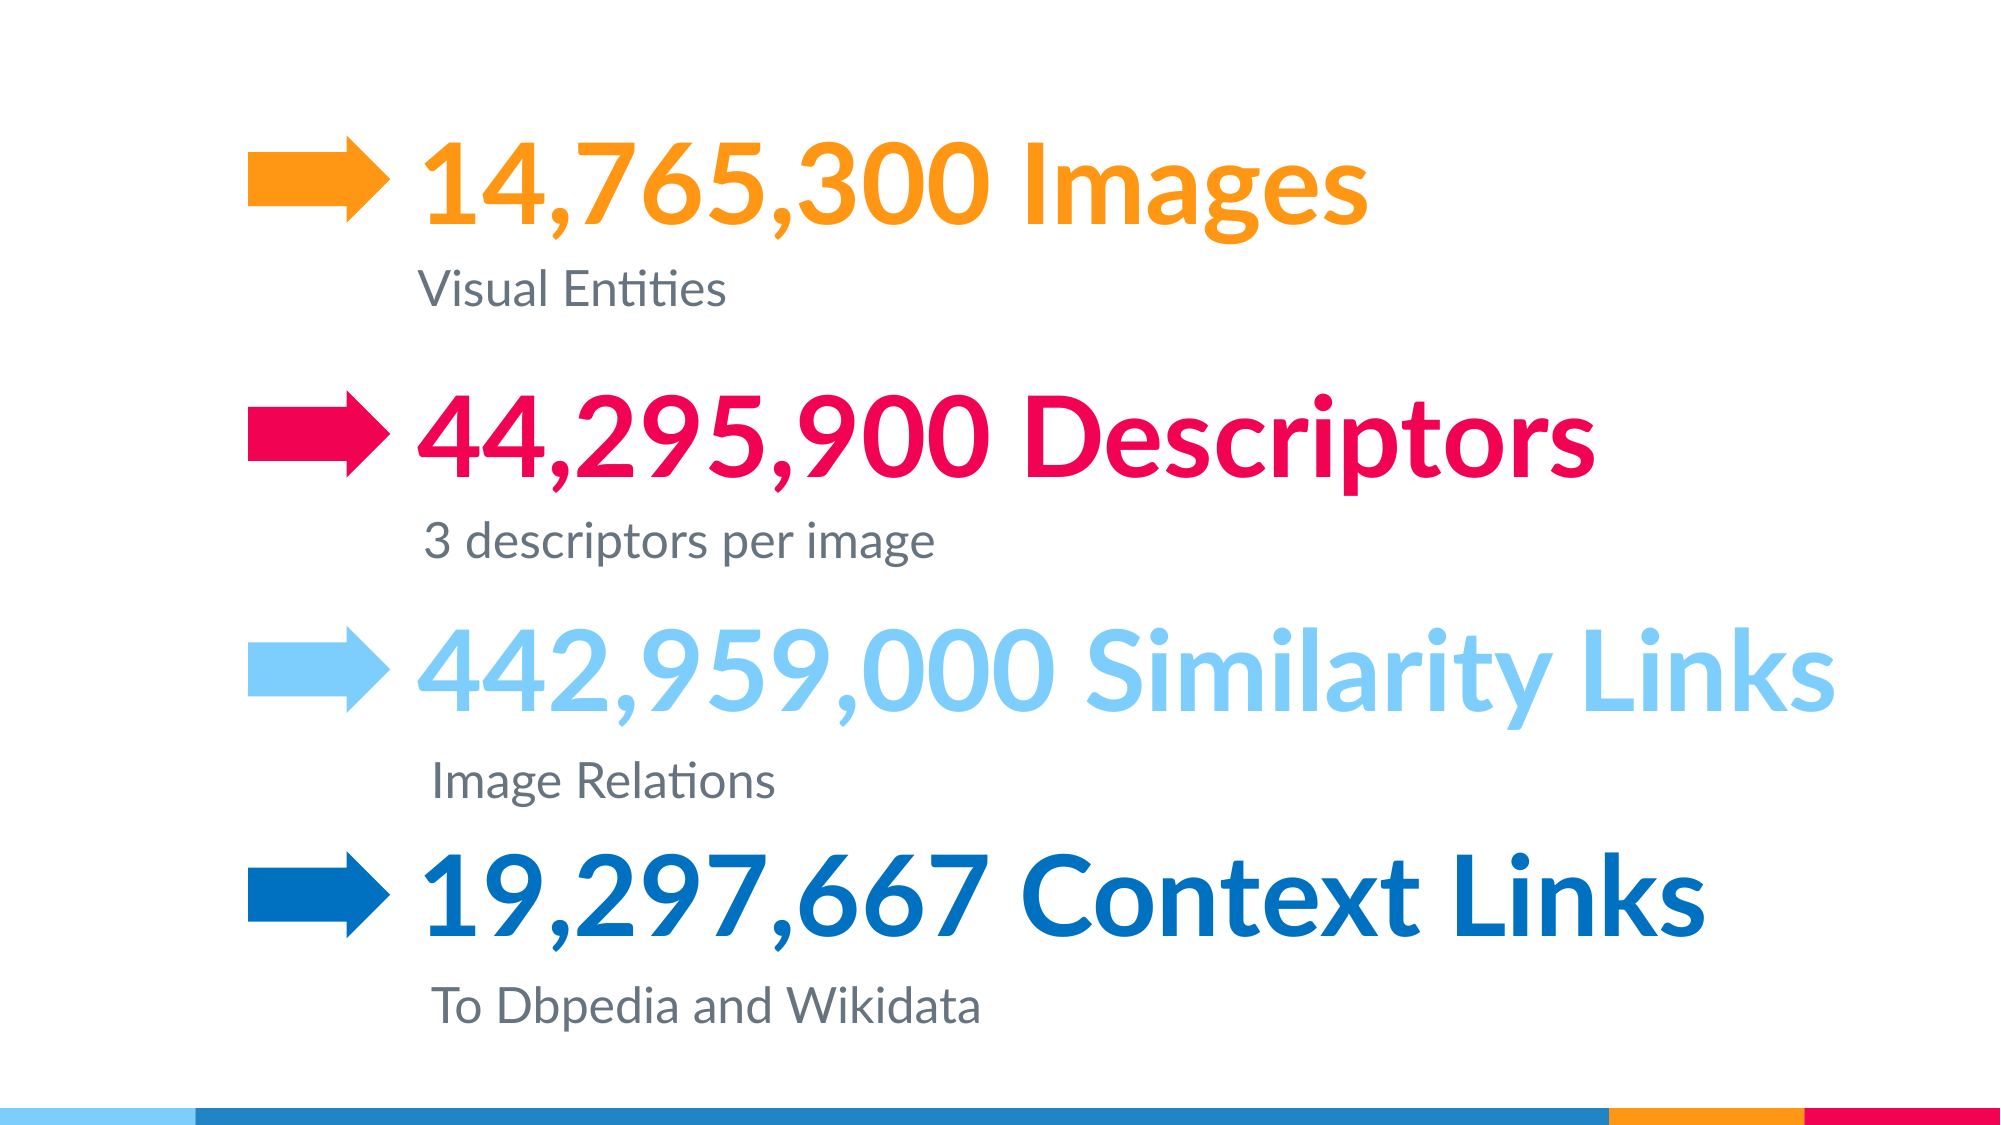

14,765,300 Images
Visual Entities

44,295,900 Descriptors
3 descriptors per image

442,959,000 Similarity Links
Image Relations

19,297,667 Context Links
To Dbpedia and Wikidata